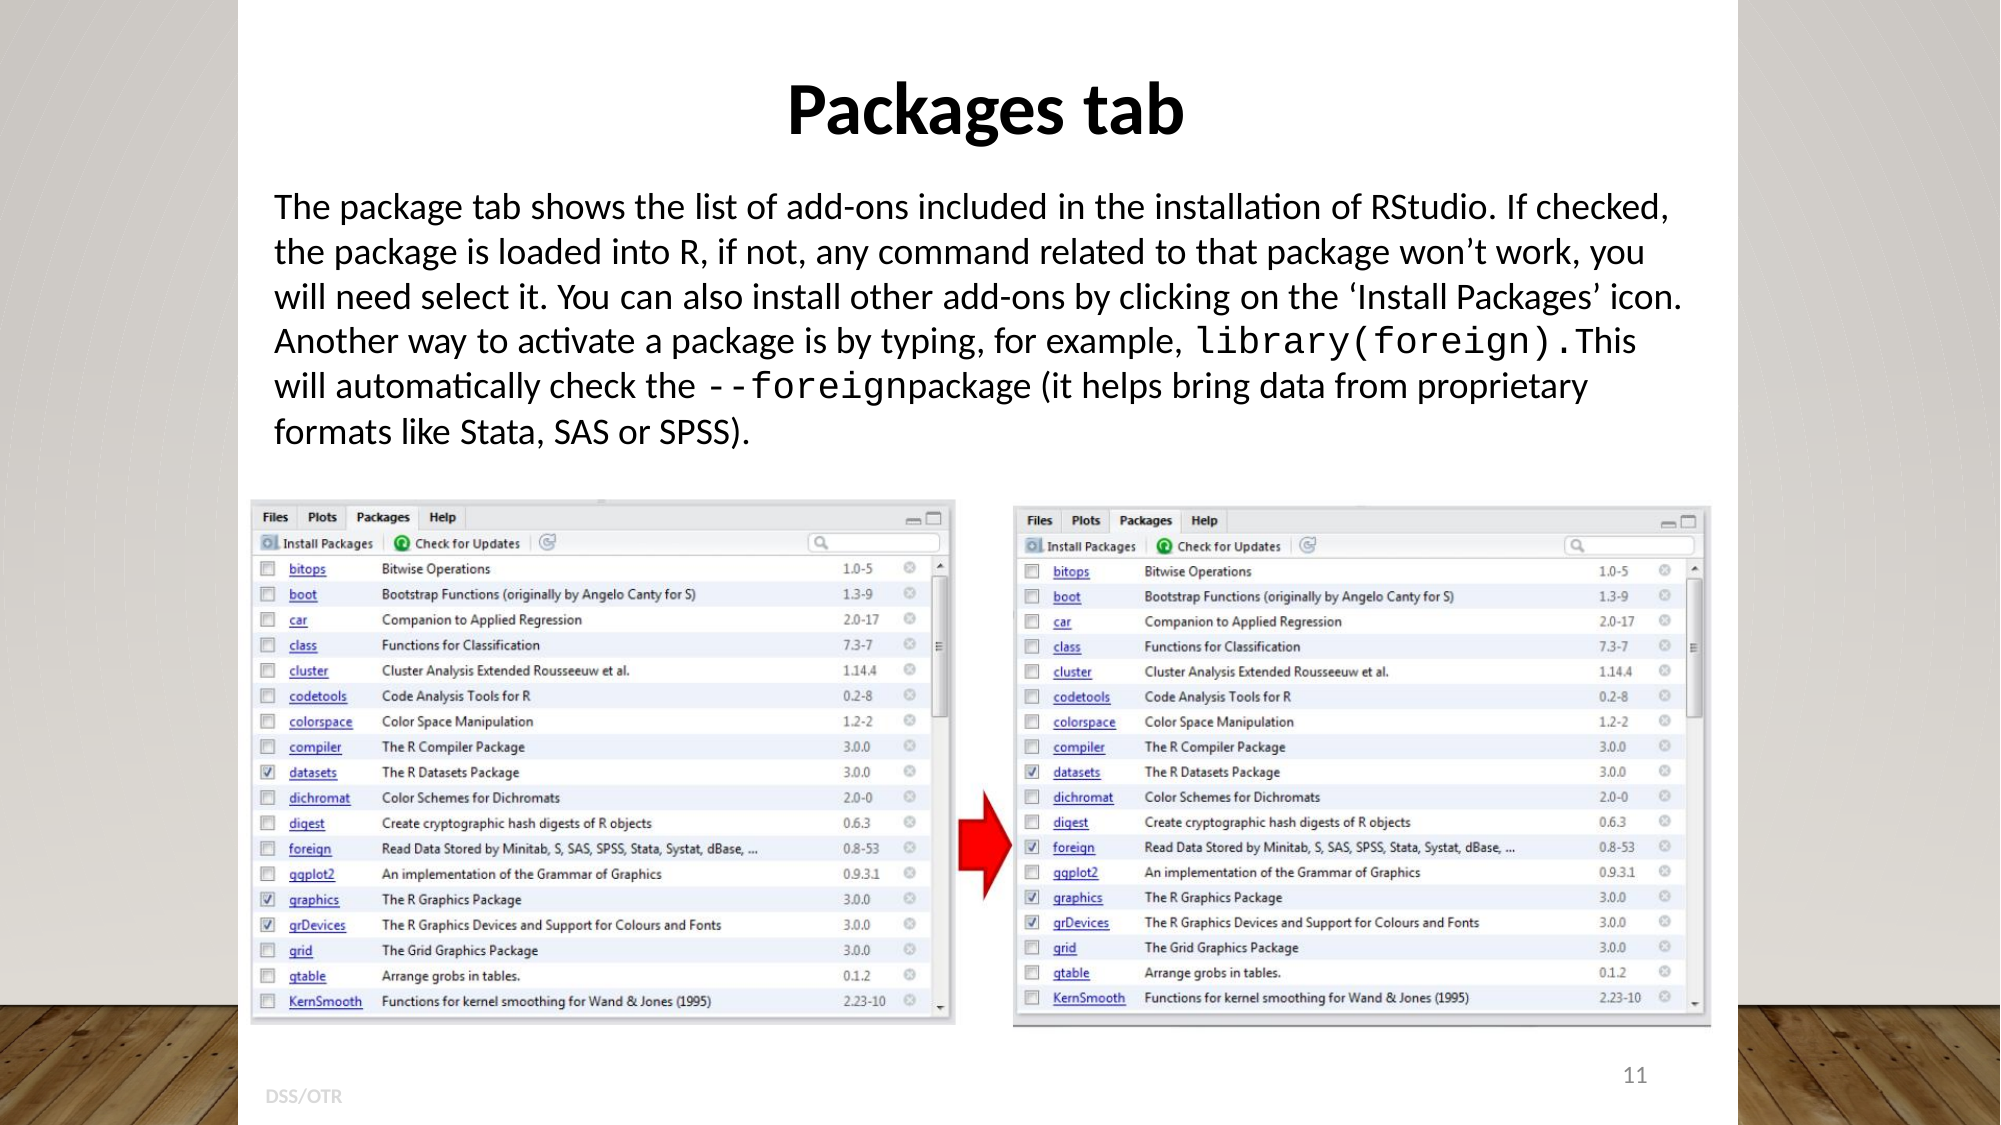

Packages tab
The package tab shows the list of add-ons included in the installation of RStudio. If checked,
the package is loaded into R, if not, any command related to that package won’t work, you
will need select it. You can also install other add-ons by clicking on the ‘Install Packages’ icon.
Another way to activate a package is by typing, for example, library(foreign).This
will automatically check the --foreignpackage (it helps bring data from proprietary
formats like Stata, SAS or SPSS).
11
DSS/OTR
#